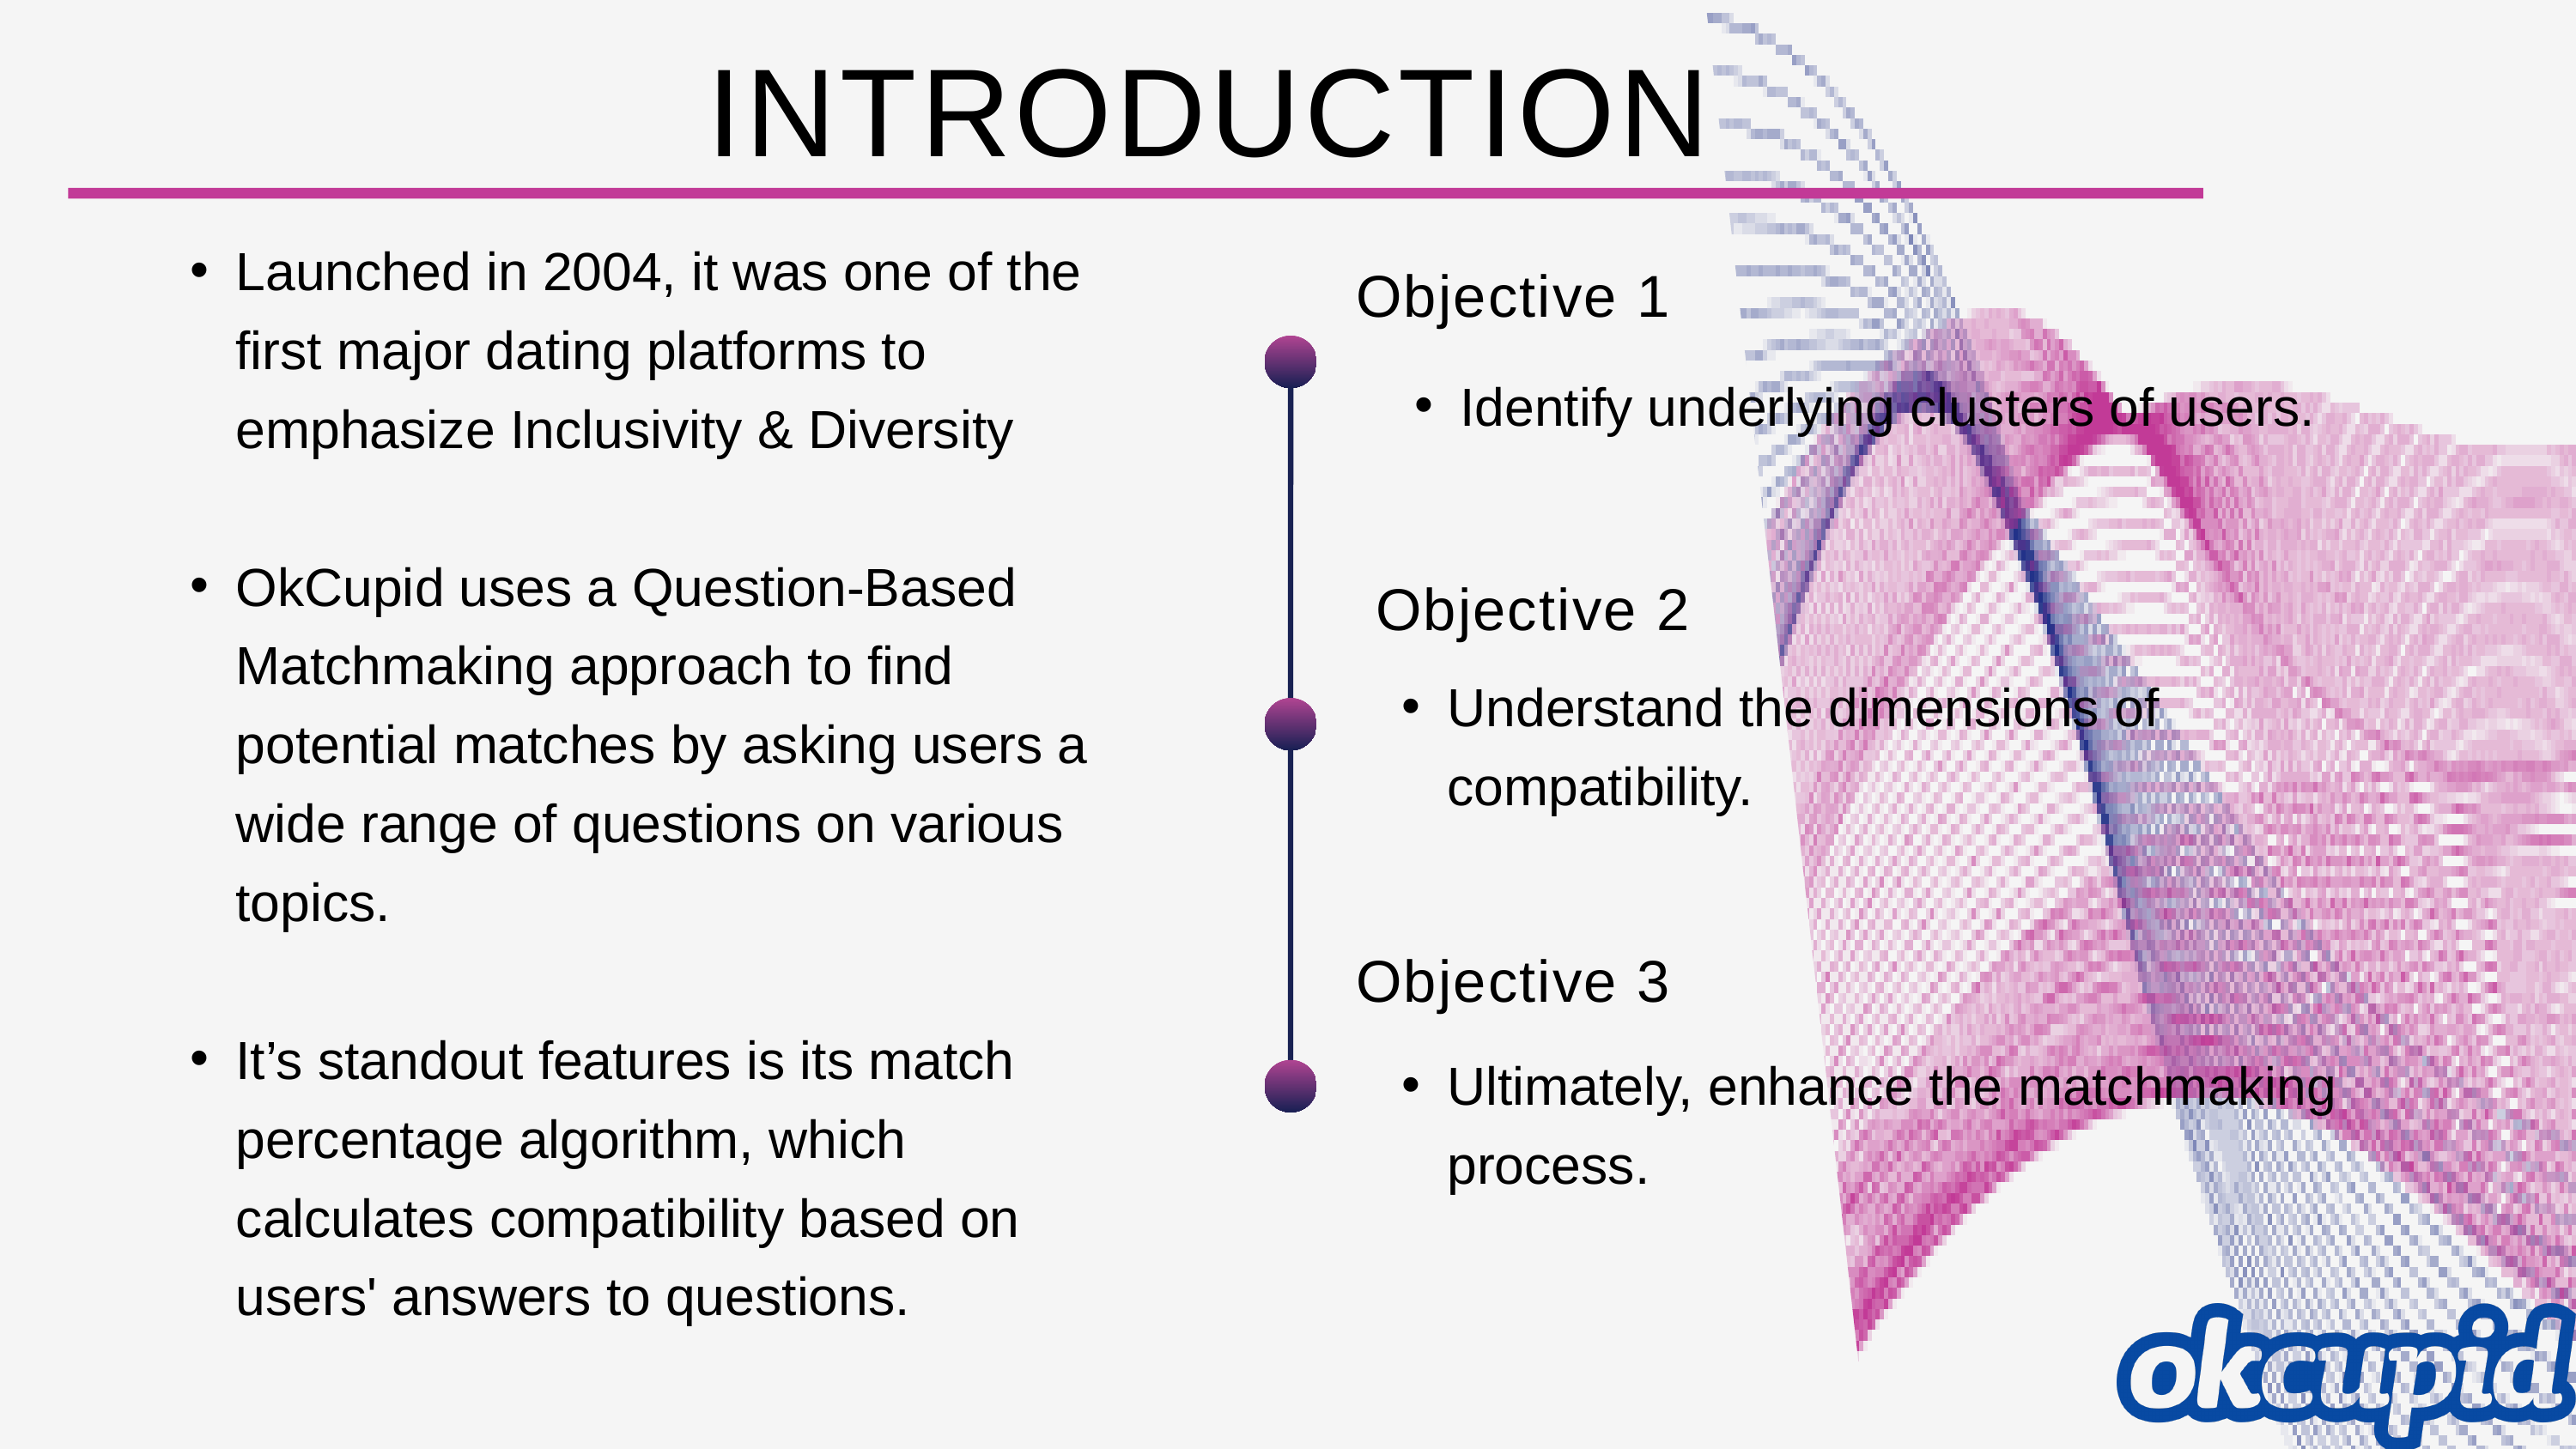

INTRODUCTION

Launched in 2004, it was one of the first major dating platforms to emphasize Inclusivity & Diversity

OkCupid uses a Question-Based Matchmaking approach to find potential matches by asking users a wide range of questions on various topics.

It’s standout features is its match percentage algorithm, which calculates compatibility based on users' answers to questions.

Objective 1

Identify underlying clusters of users.

Objective 2
Understand the dimensions of compatibility.

Objective 3
Ultimately, enhance the matchmaking process.